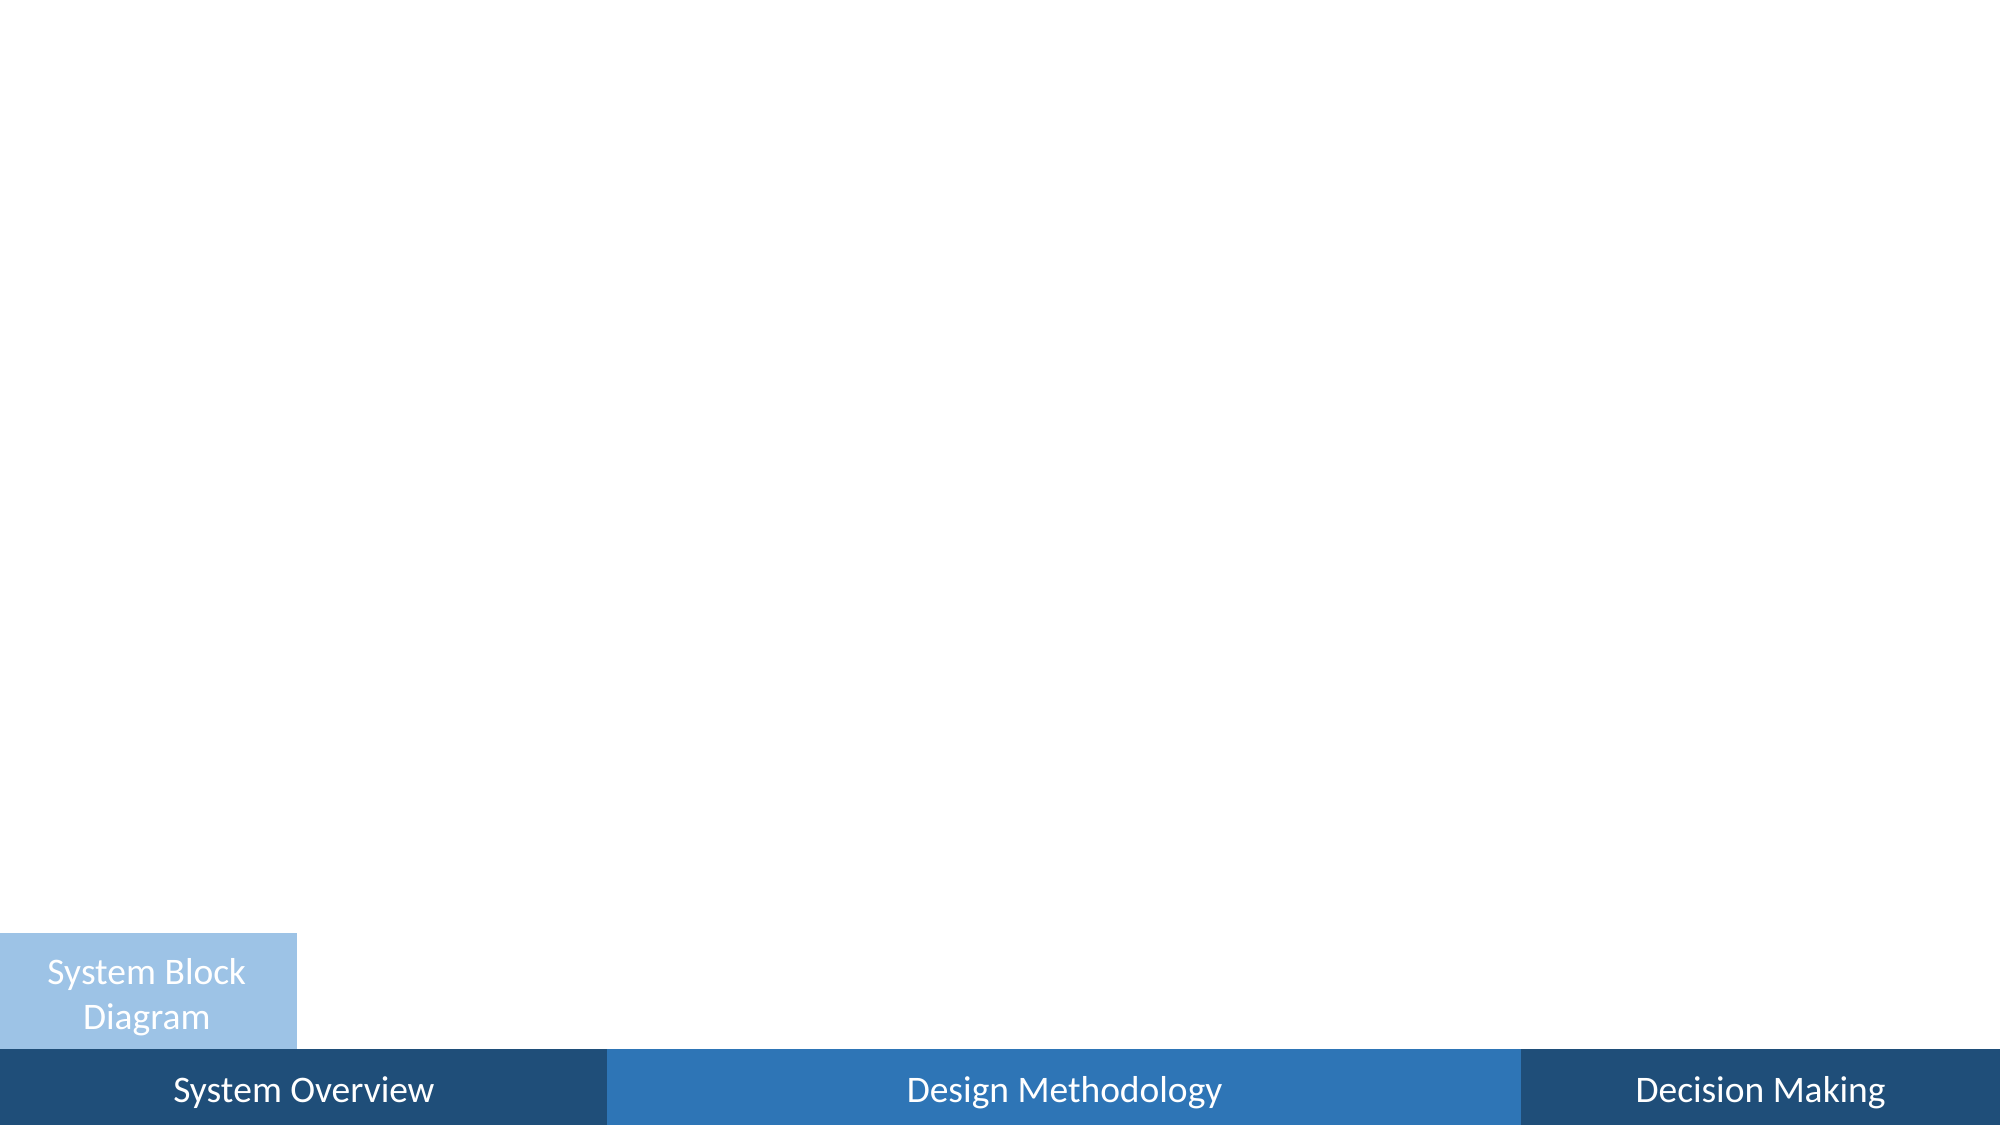

System Block Diagram
5
System Overview
Design Methodology
Colour Sensing Mechanism
Decision Making
Movement Mechanism
Puck Handling Mechanism
Crucial Aspects of Design
Motion Flow & Key Methods
Unused Alternative